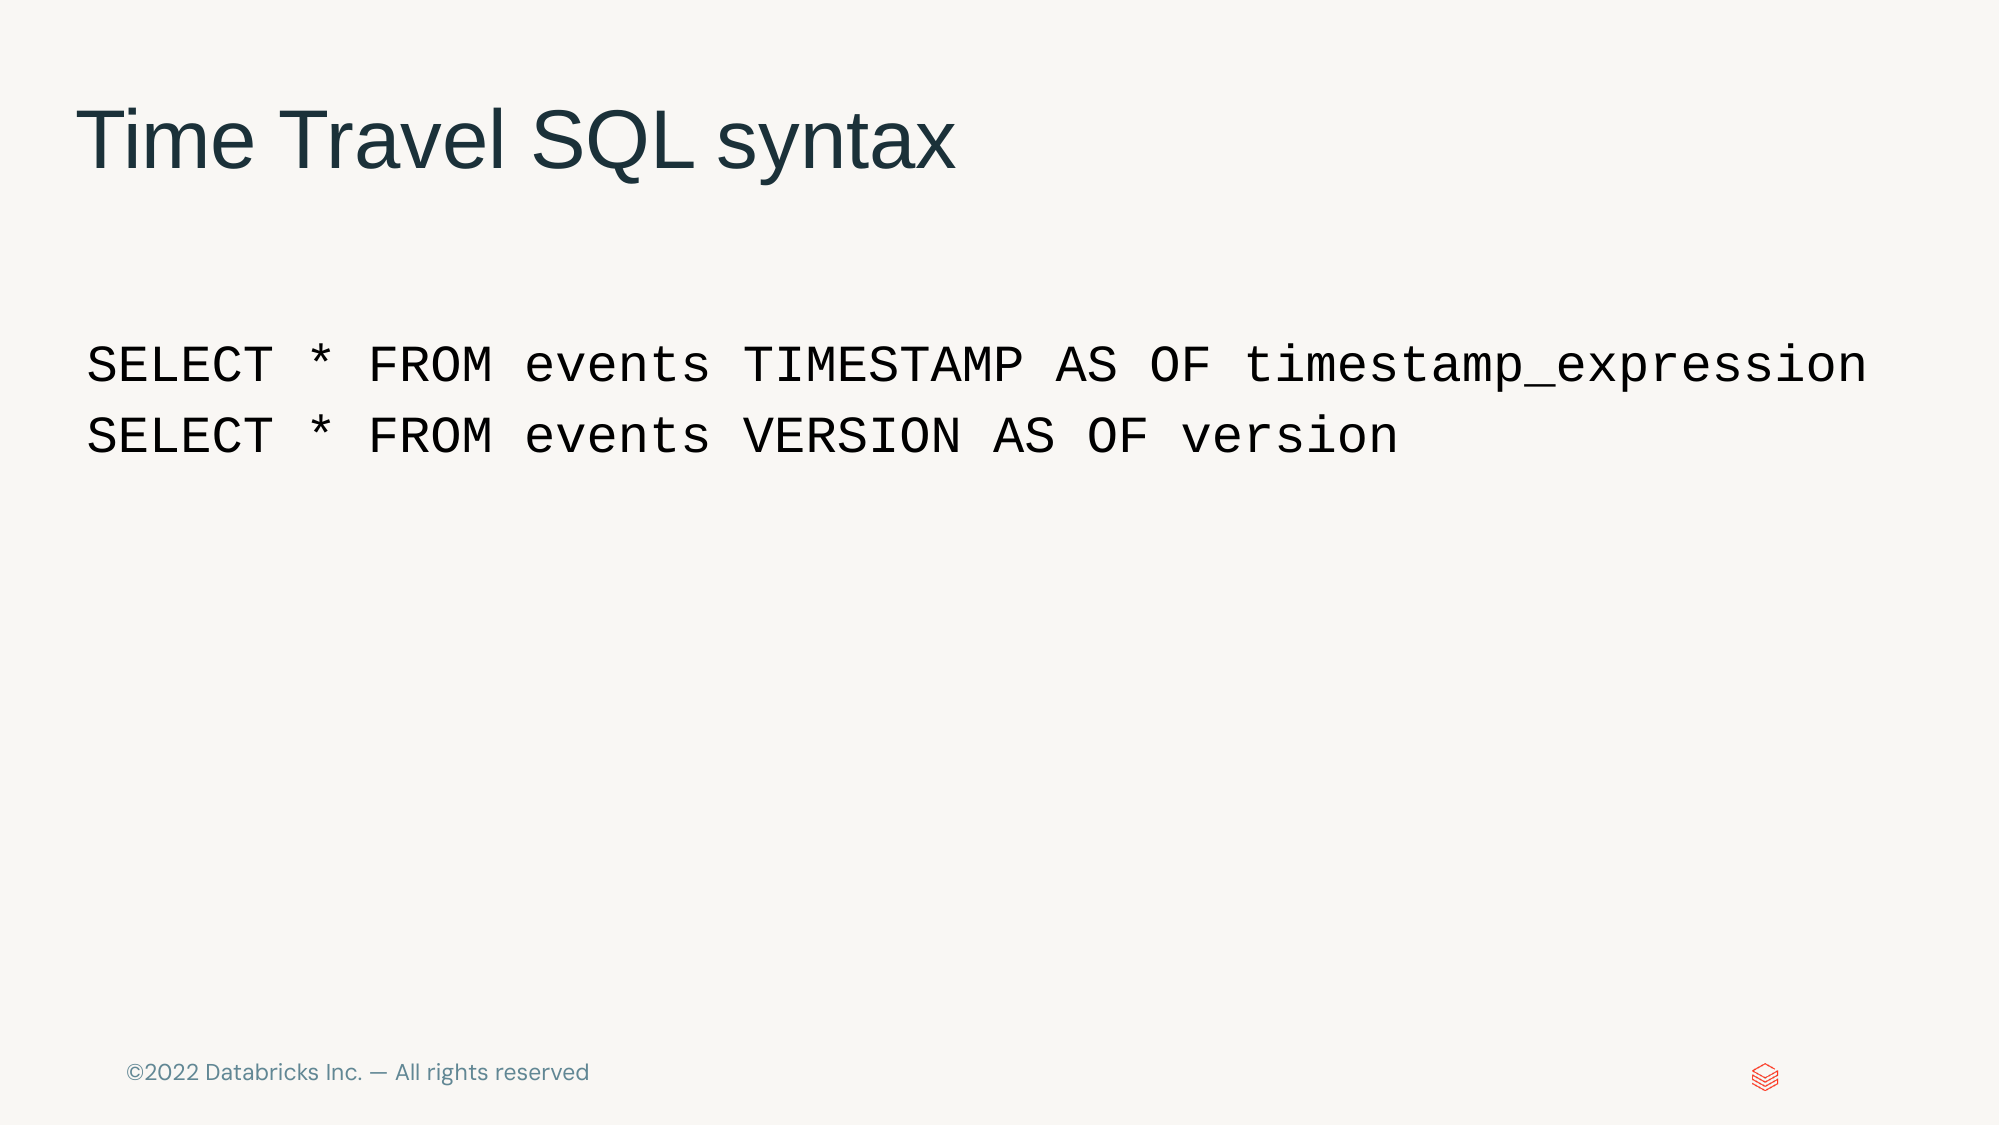

# Time Travel SQL syntax
SELECT * FROM events TIMESTAMP AS OF timestamp_expression
SELECT * FROM events VERSION AS OF version